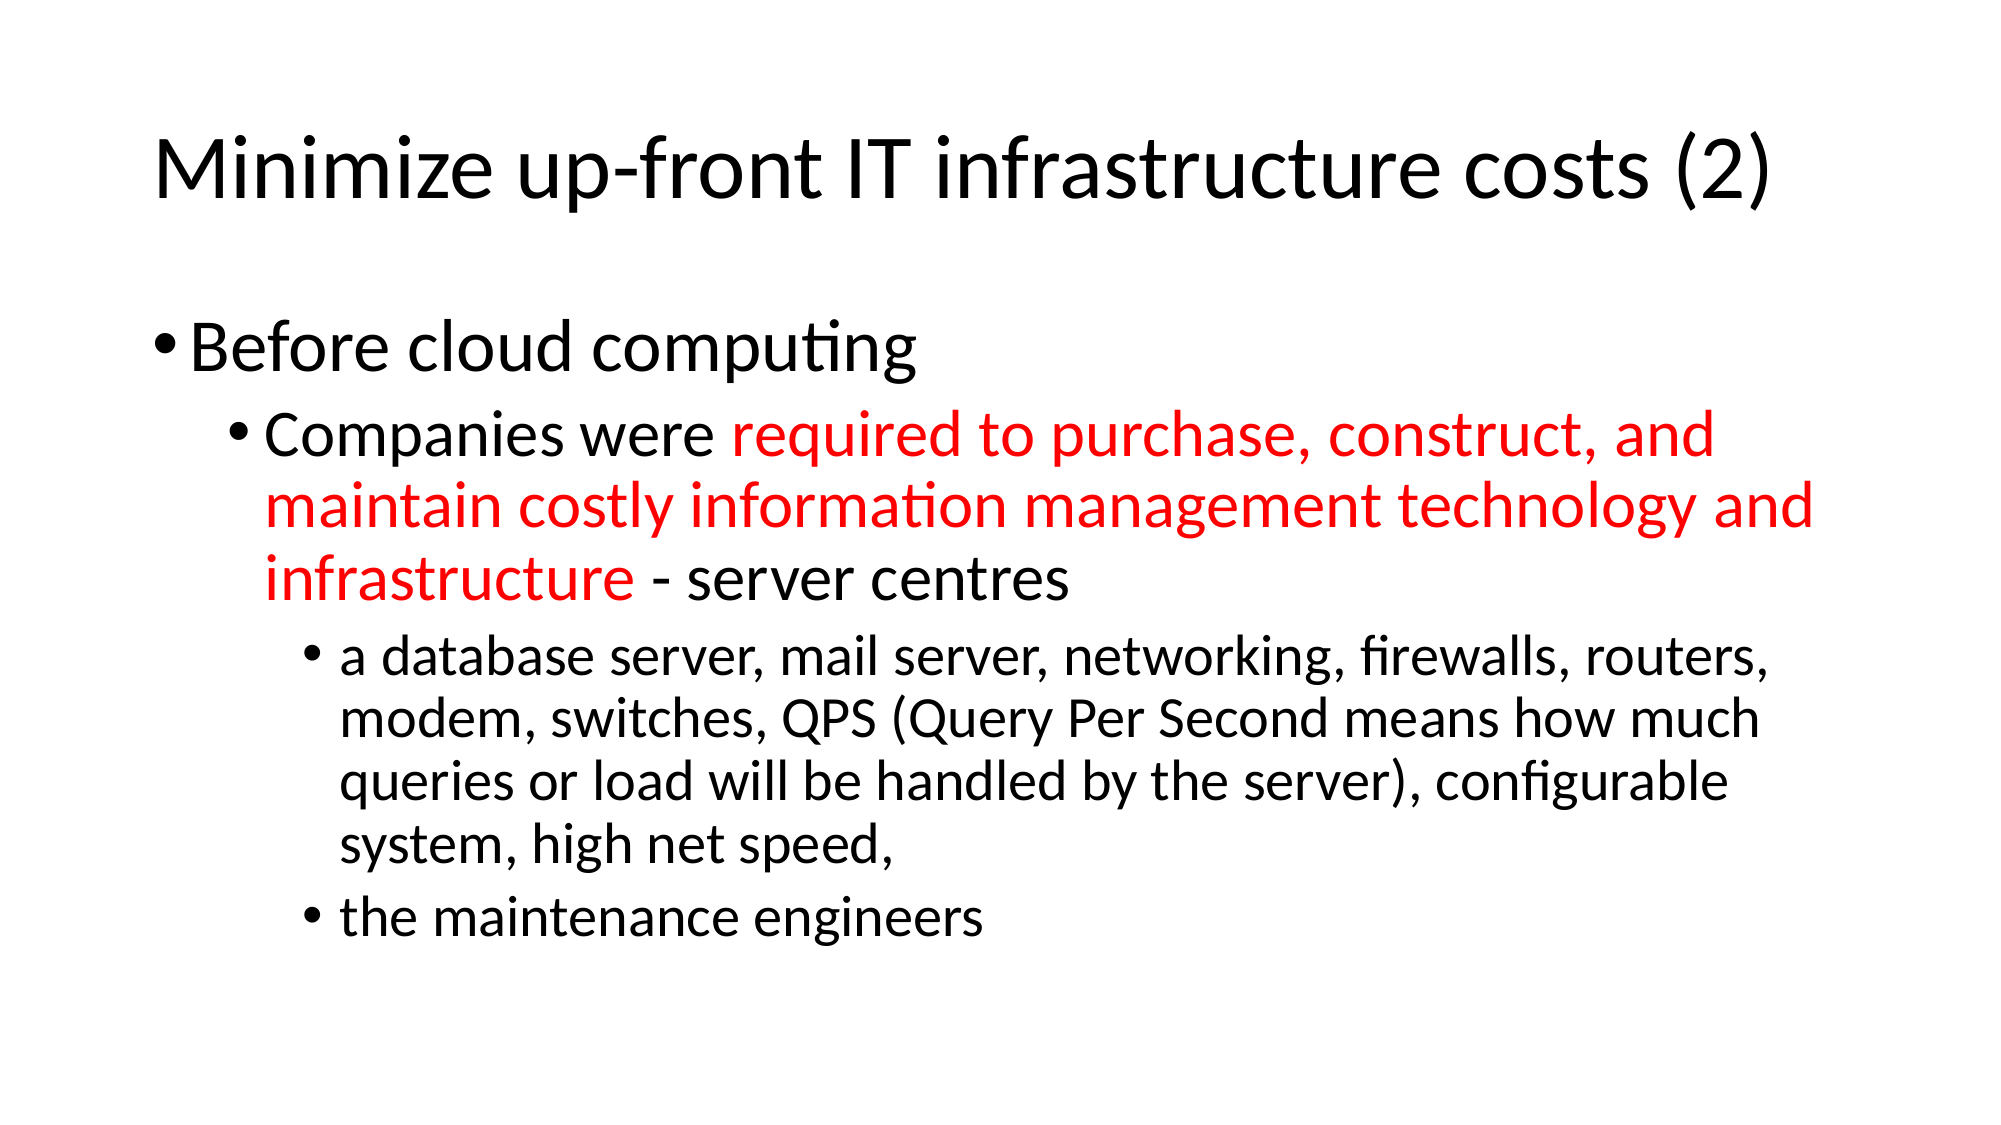

# Minimize up-front IT infrastructure costs (2)
Before cloud computing
Companies were required to purchase, construct, and maintain costly information management technology and infrastructure - server centres
a database server, mail server, networking, firewalls, routers, modem, switches, QPS (Query Per Second means how much queries or load will be handled by the server), configurable system, high net speed,
the maintenance engineers